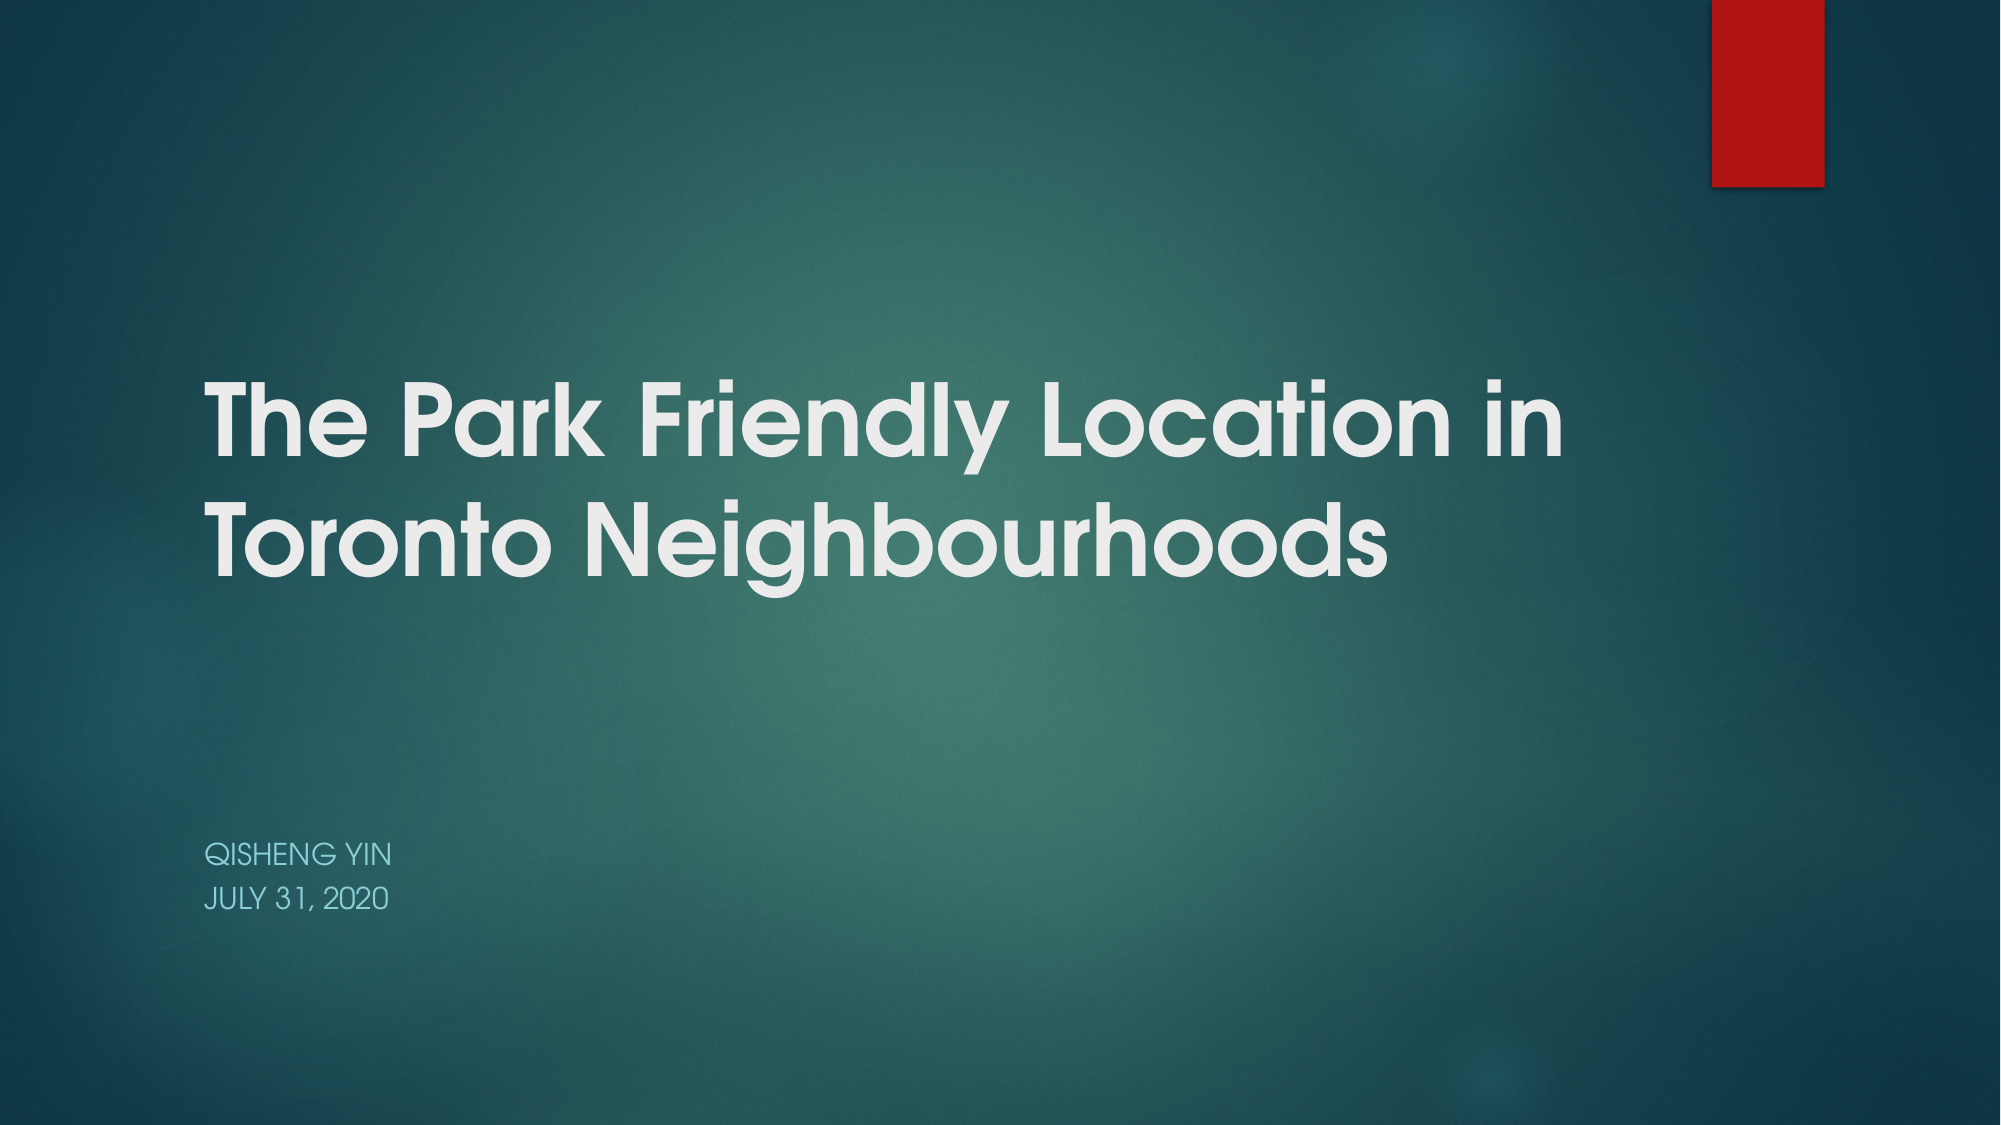

# The Park Friendly Location in Toronto Neighbourhoods

Qisheng Yin
July 31, 2020